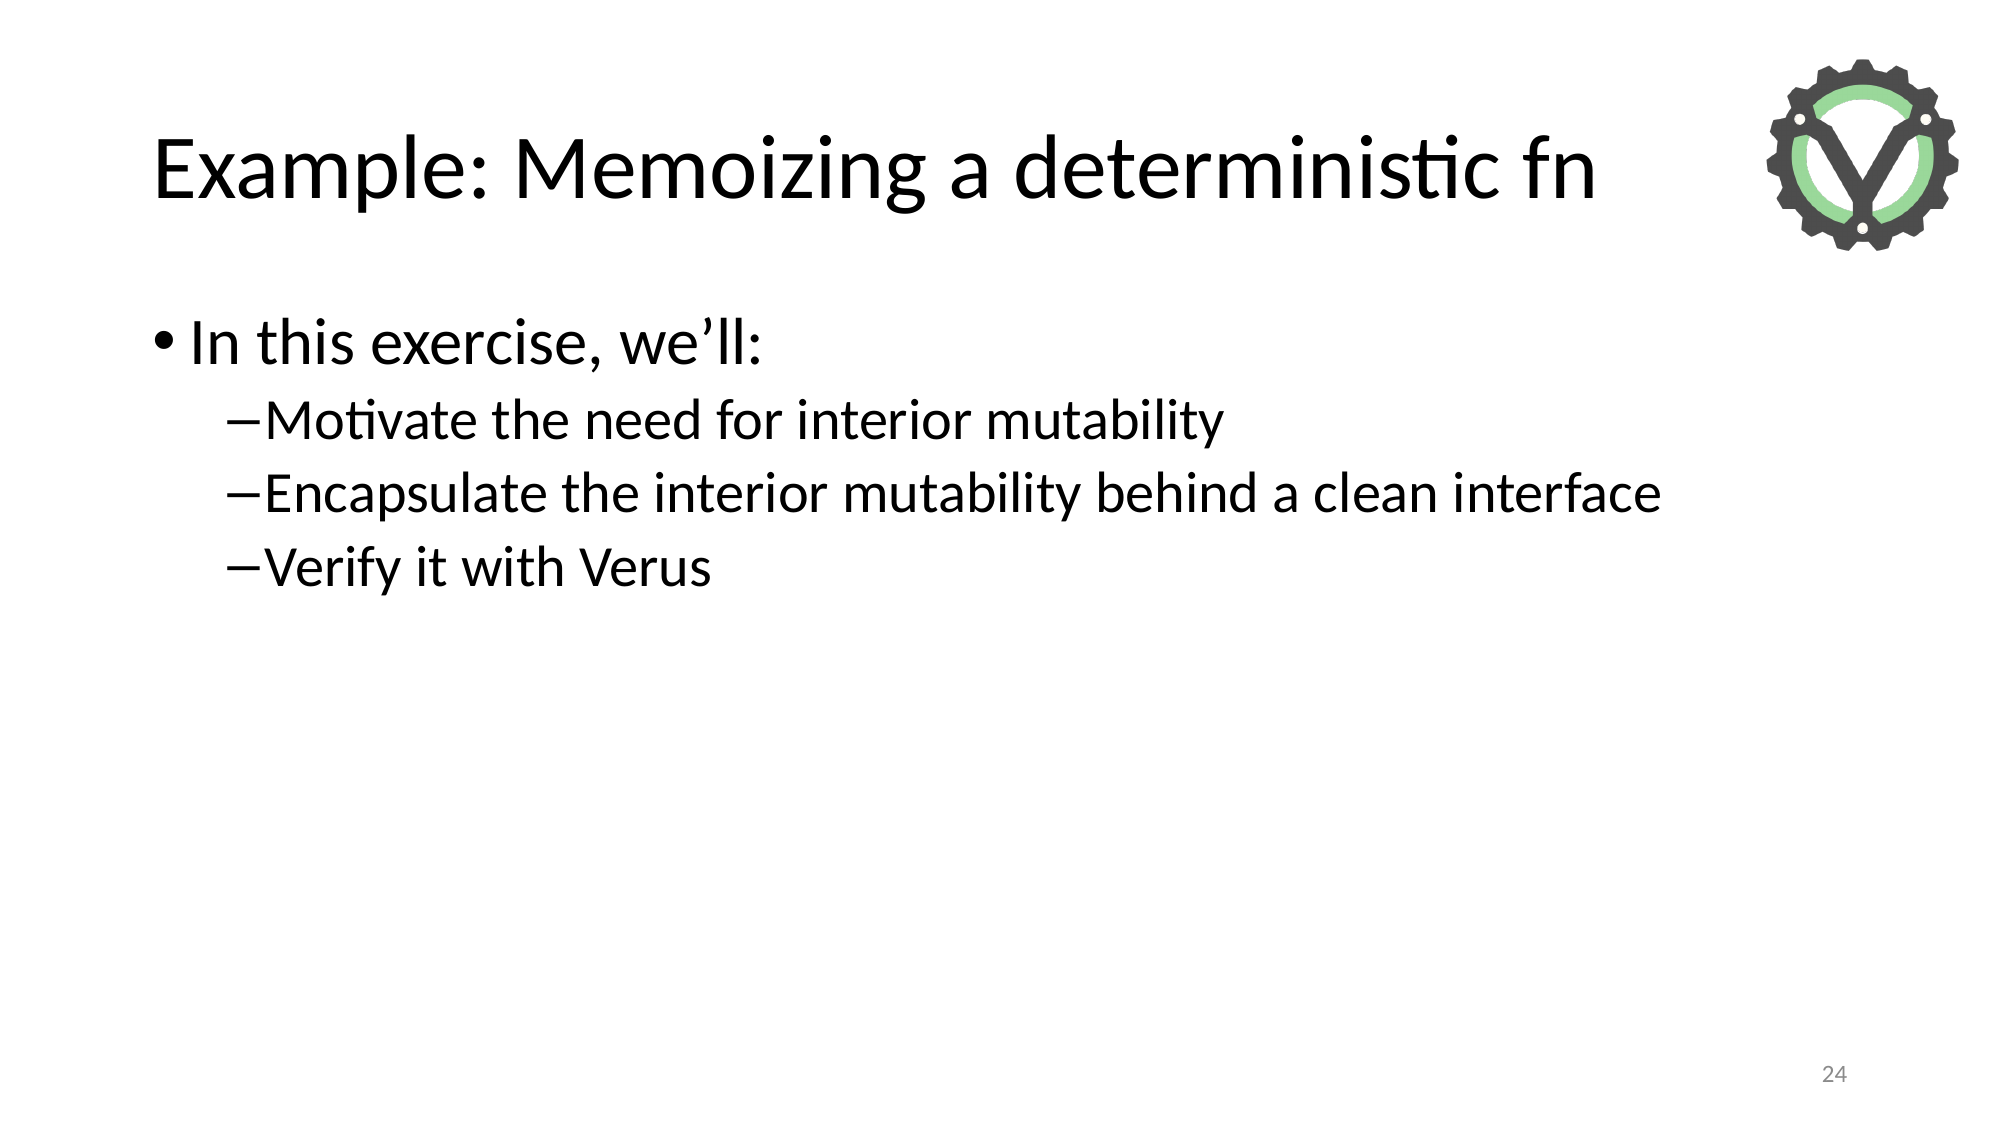

# Example: Memoizing a deterministic fn
In this exercise, we’ll:
Motivate the need for interior mutability
Encapsulate the interior mutability behind a clean interface
Verify it with Verus
24